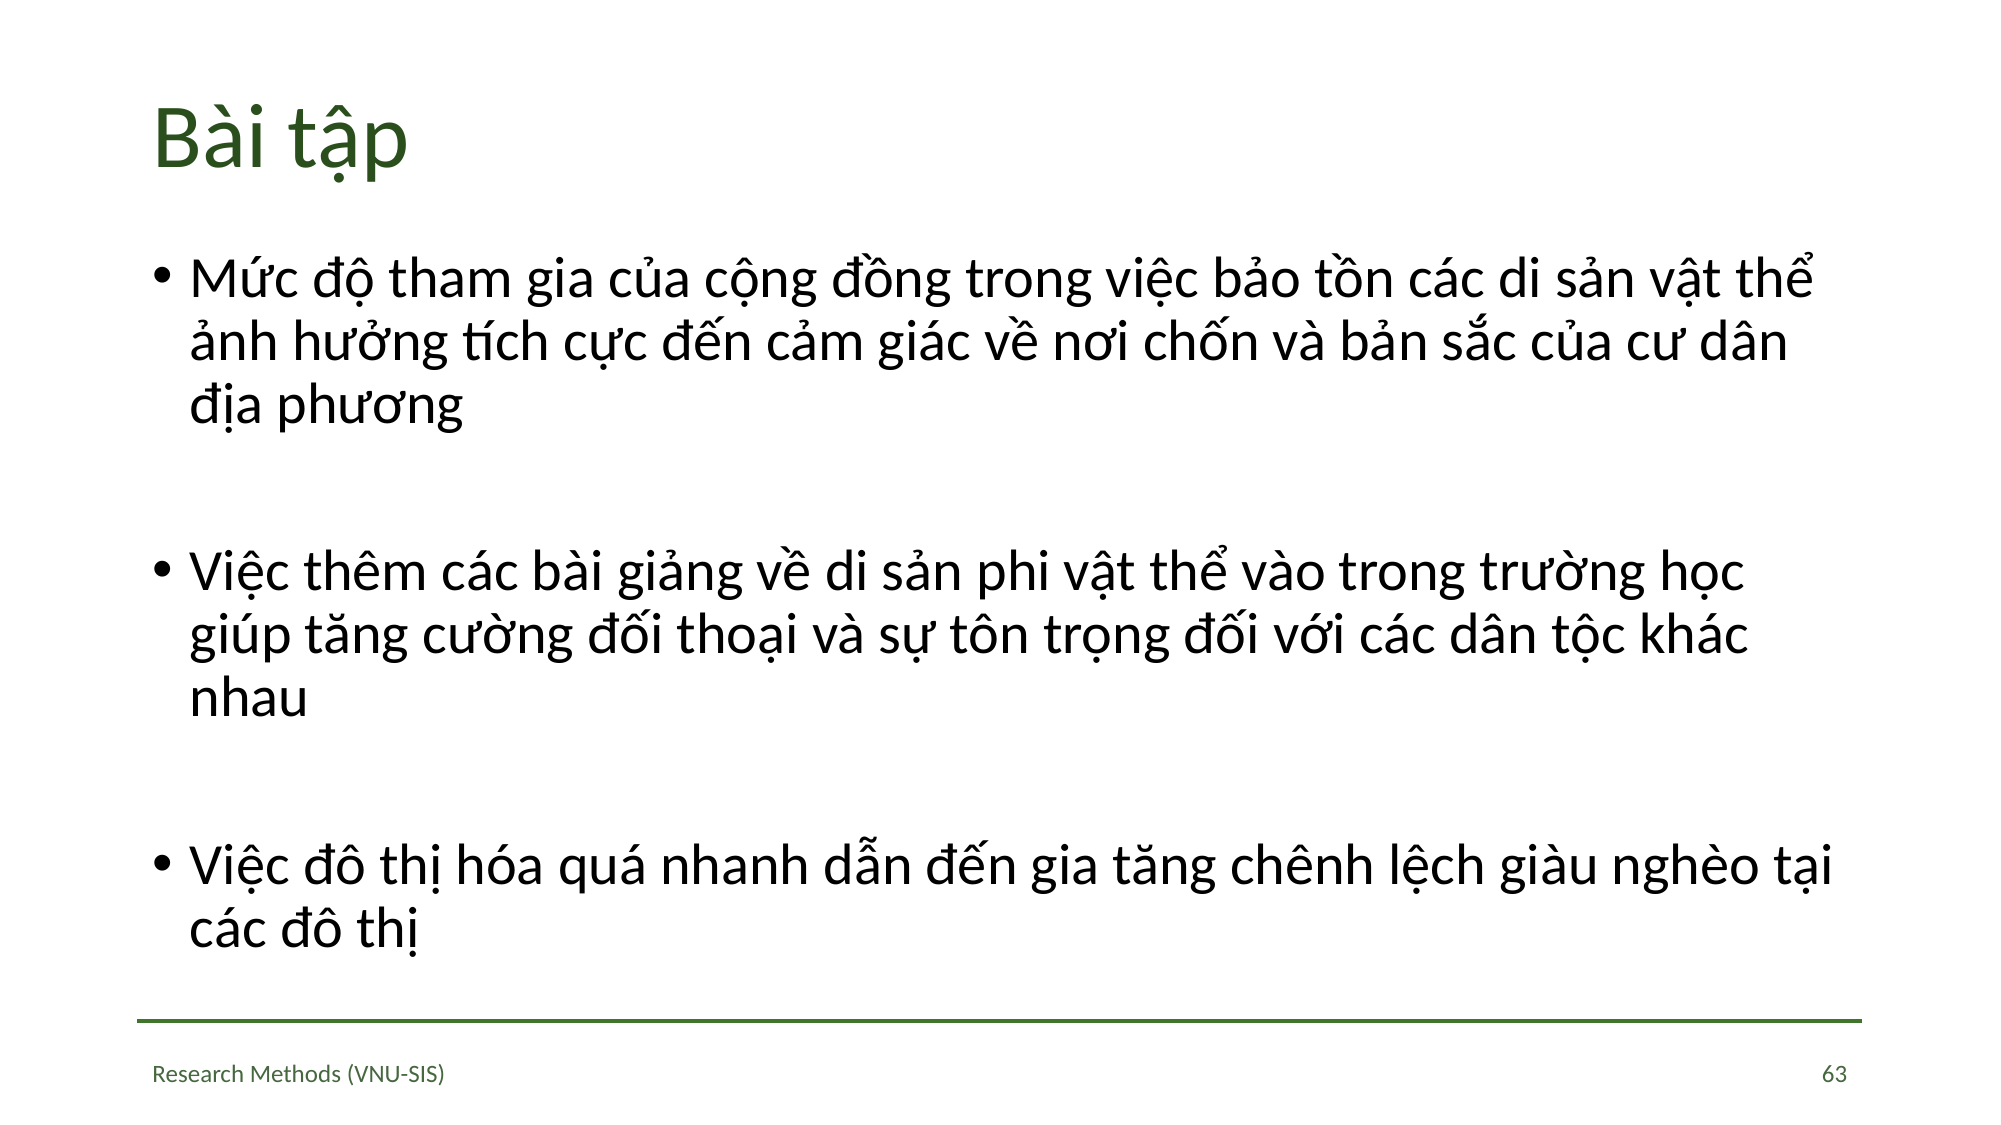

# Bài tập
Mức độ tham gia của cộng đồng trong việc bảo tồn các di sản vật thể ảnh hưởng tích cực đến cảm giác về nơi chốn và bản sắc của cư dân địa phương

Việc thêm các bài giảng về di sản phi vật thể vào trong trường học giúp tăng cường đối thoại và sự tôn trọng đối với các dân tộc khác nhau

Việc đô thị hóa quá nhanh dẫn đến gia tăng chênh lệch giàu nghèo tại các đô thị

63
Research Methods (VNU-SIS)